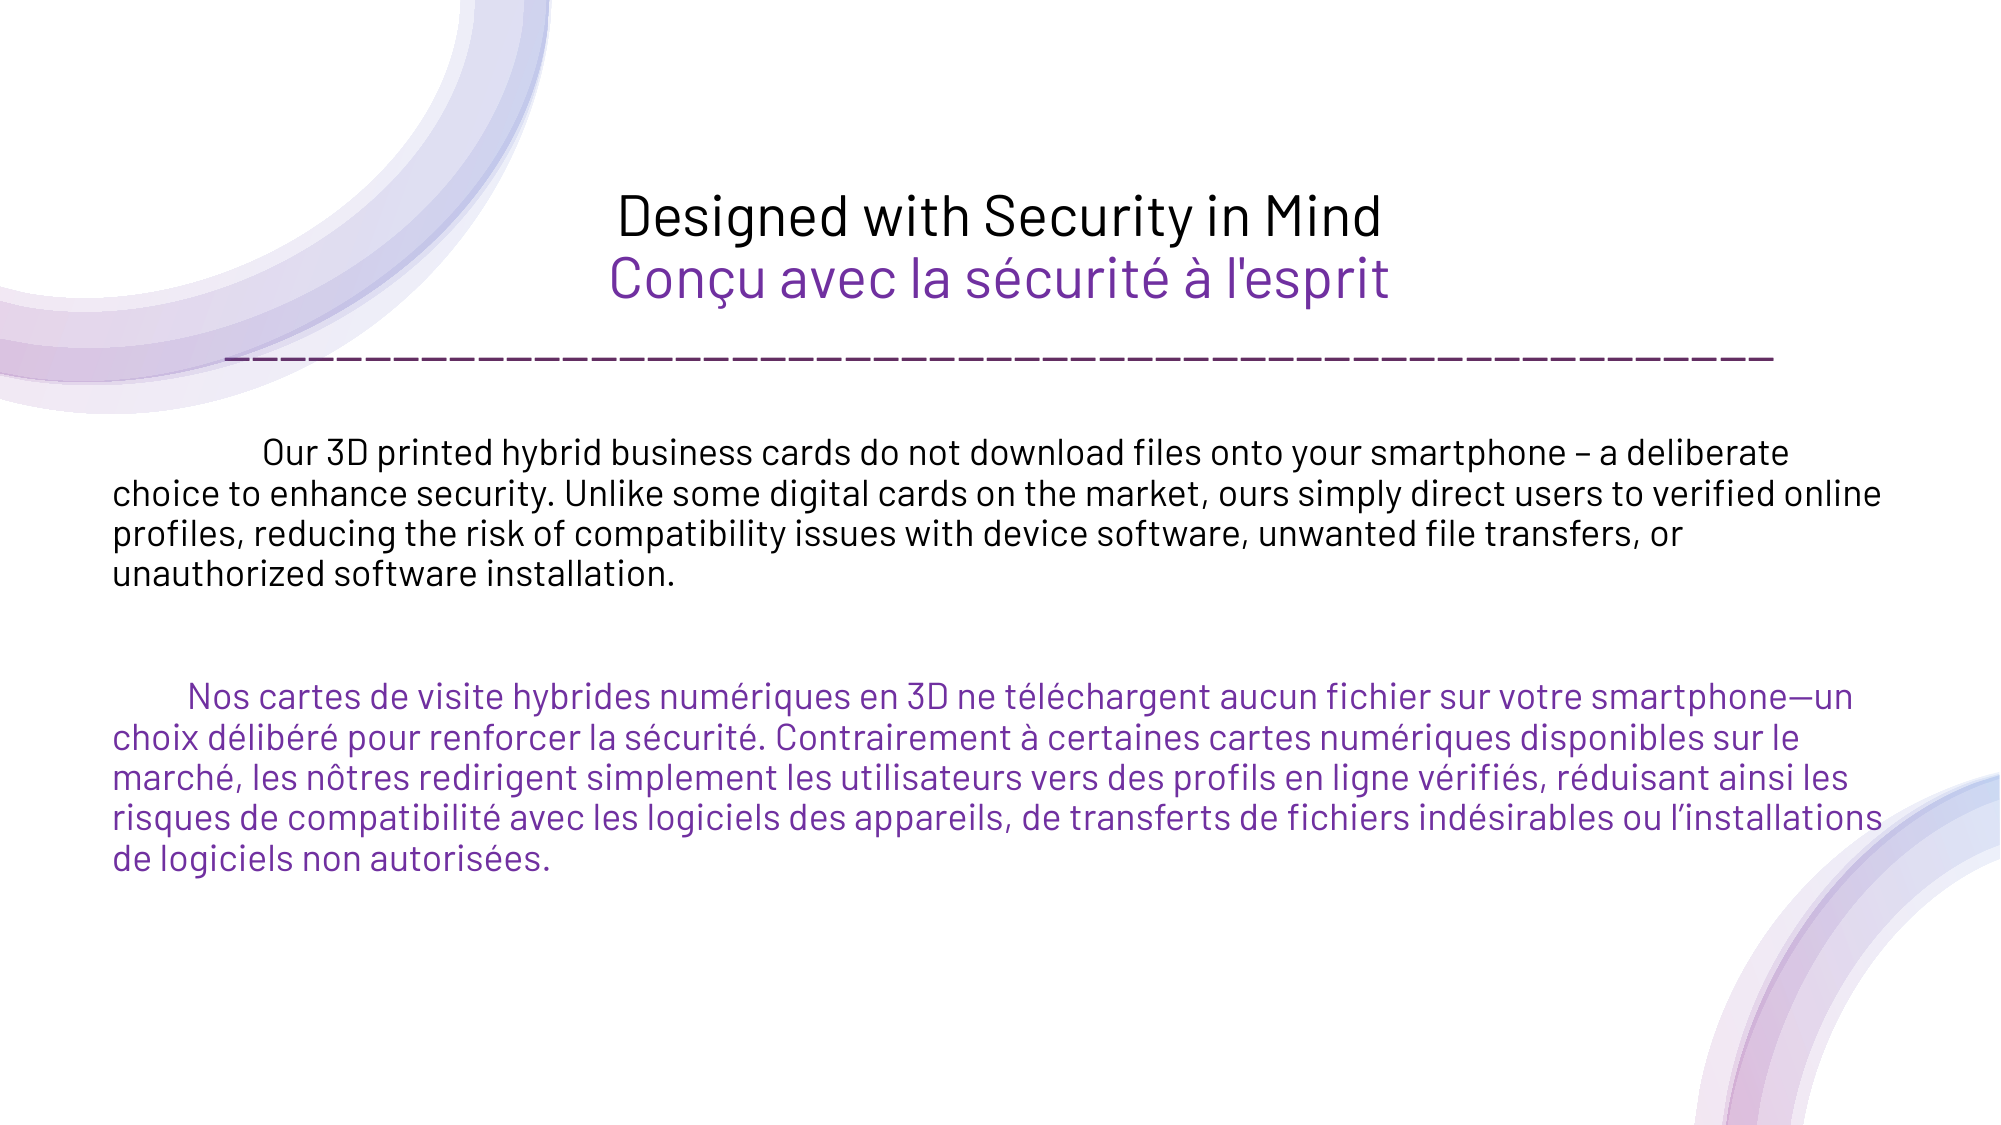

# Designed with Security in Mind Conçu avec la sécurité à l'esprit _______________________________________________________
 	Our 3D printed hybrid business cards do not download files onto your smartphone – a deliberate choice to enhance security. Unlike some digital cards on the market, ours simply direct users to verified online profiles, reducing the risk of compatibility issues with device software, unwanted file transfers, or unauthorized software installation.

  Nos cartes de visite hybrides numériques en 3D ne téléchargent aucun fichier sur votre smartphone—un choix délibéré pour renforcer la sécurité. Contrairement à certaines cartes numériques disponibles sur le marché, les nôtres redirigent simplement les utilisateurs vers des profils en ligne vérifiés, réduisant ainsi les risques de compatibilité avec les logiciels des appareils, de transferts de fichiers indésirables ou l’installations de logiciels non autorisées.